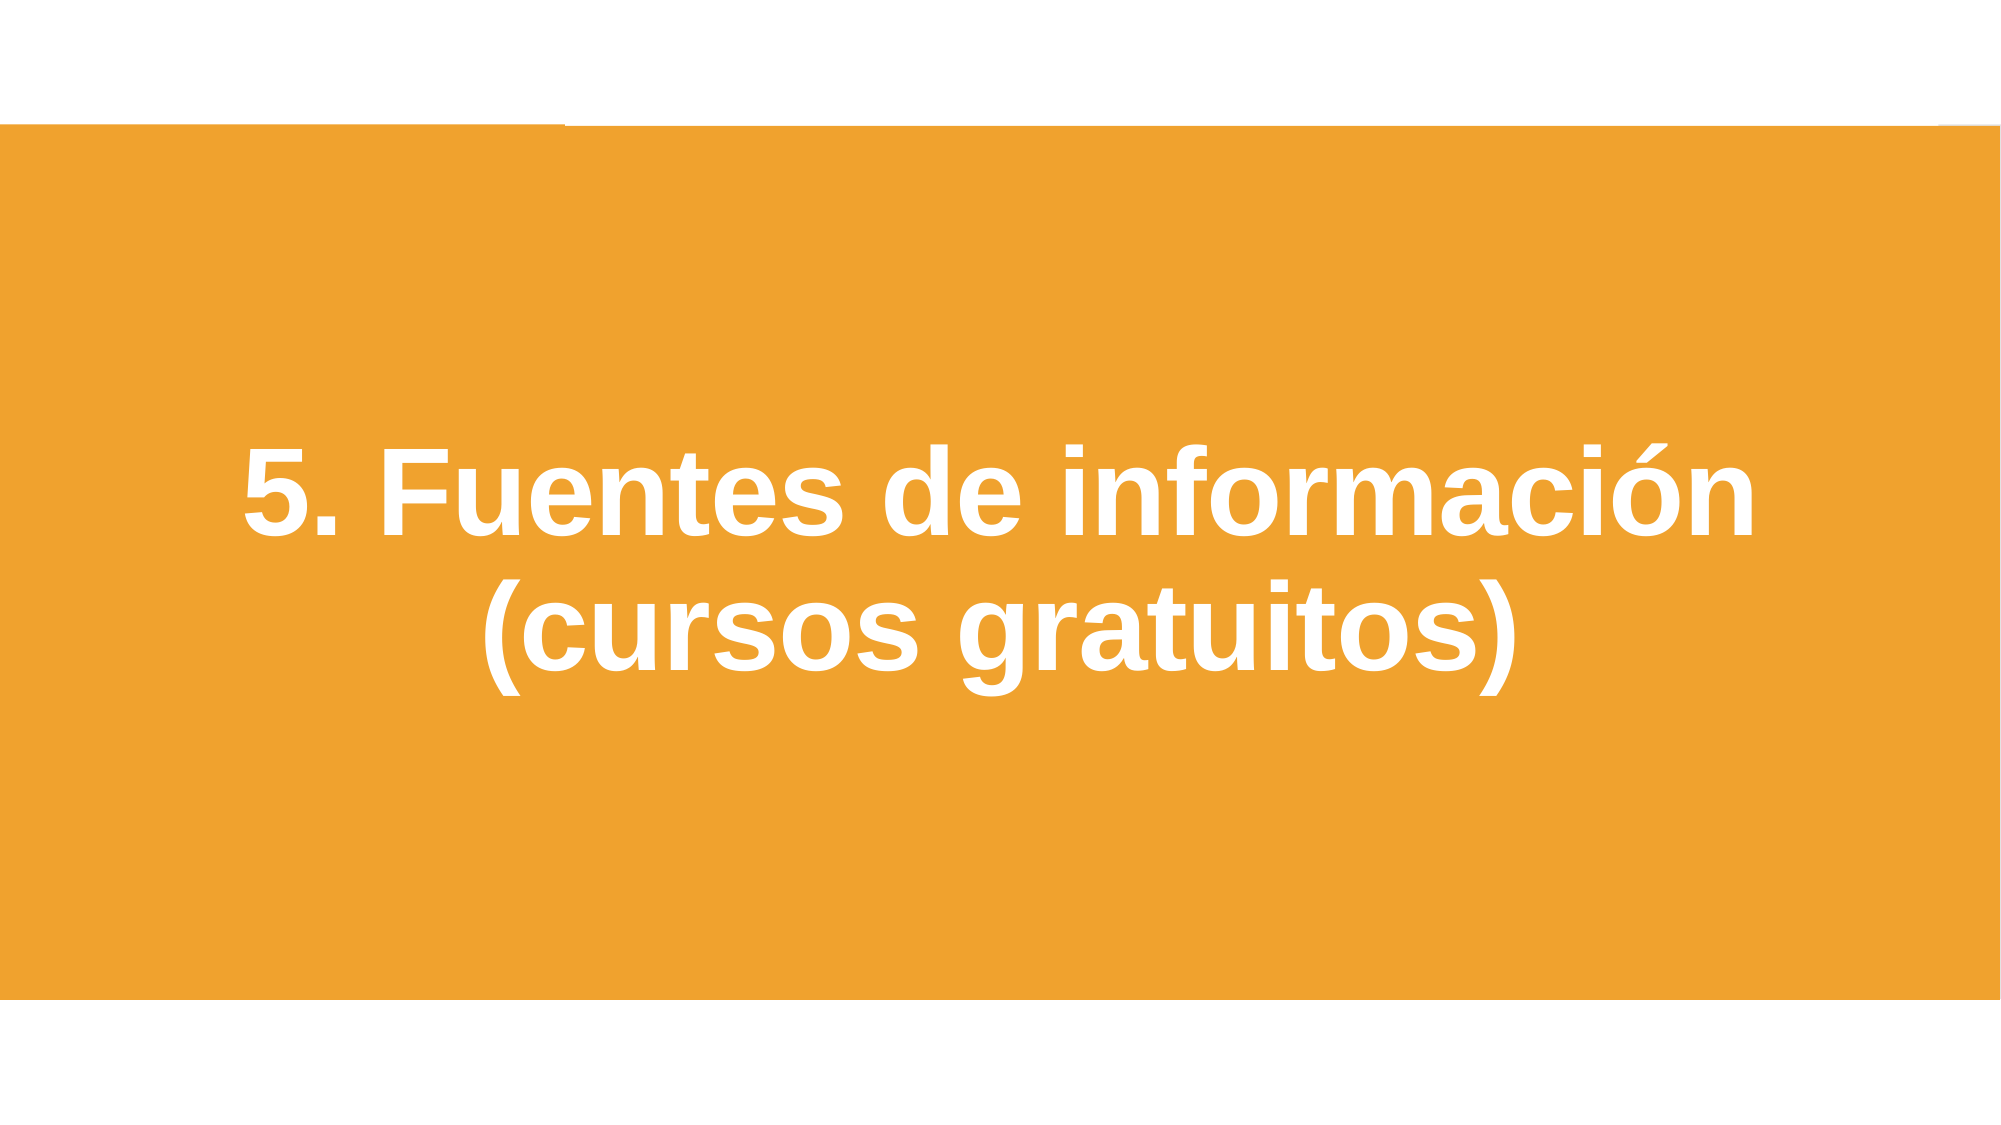

5. Fuentes de información (cursos gratuitos)
#